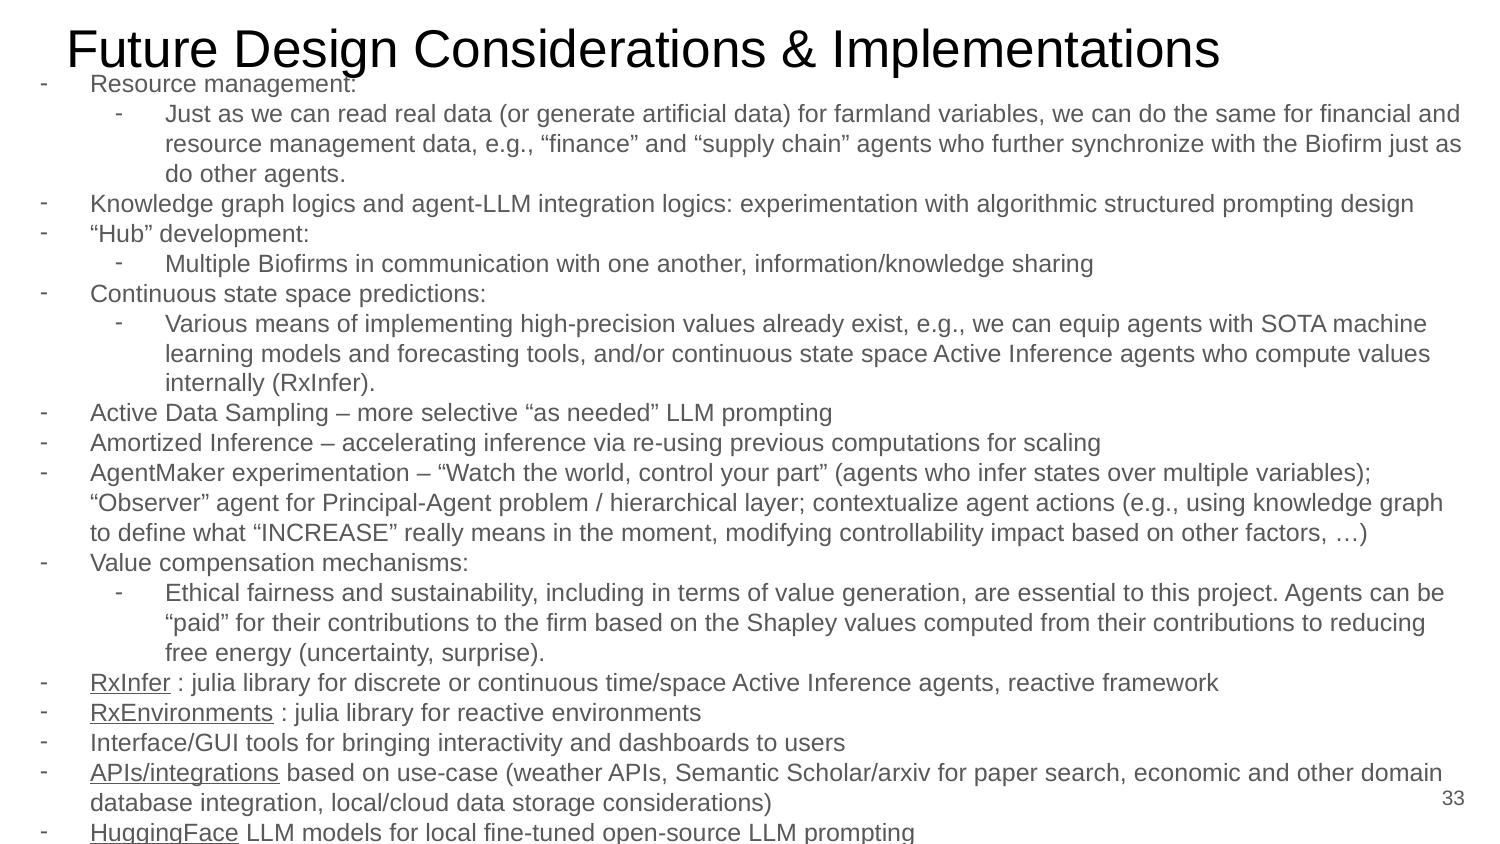

# Future Design Considerations & Implementations
Resource management:
Just as we can read real data (or generate artificial data) for farmland variables, we can do the same for financial and resource management data, e.g., “finance” and “supply chain” agents who further synchronize with the Biofirm just as do other agents.
Knowledge graph logics and agent-LLM integration logics: experimentation with algorithmic structured prompting design
“Hub” development:
Multiple Biofirms in communication with one another, information/knowledge sharing
Continuous state space predictions:
Various means of implementing high-precision values already exist, e.g., we can equip agents with SOTA machine learning models and forecasting tools, and/or continuous state space Active Inference agents who compute values internally (RxInfer).
Active Data Sampling – more selective “as needed” LLM prompting
Amortized Inference – accelerating inference via re-using previous computations for scaling
AgentMaker experimentation – “Watch the world, control your part” (agents who infer states over multiple variables); “Observer” agent for Principal-Agent problem / hierarchical layer; contextualize agent actions (e.g., using knowledge graph to define what “INCREASE” really means in the moment, modifying controllability impact based on other factors, …)
Value compensation mechanisms:
Ethical fairness and sustainability, including in terms of value generation, are essential to this project. Agents can be “paid” for their contributions to the firm based on the Shapley values computed from their contributions to reducing free energy (uncertainty, surprise).
RxInfer : julia library for discrete or continuous time/space Active Inference agents, reactive framework
RxEnvironments : julia library for reactive environments
Interface/GUI tools for bringing interactivity and dashboards to users
APIs/integrations based on use-case (weather APIs, Semantic Scholar/arxiv for paper search, economic and other domain database integration, local/cloud data storage considerations)
HuggingFace LLM models for local fine-tuned open-source LLM prompting
33